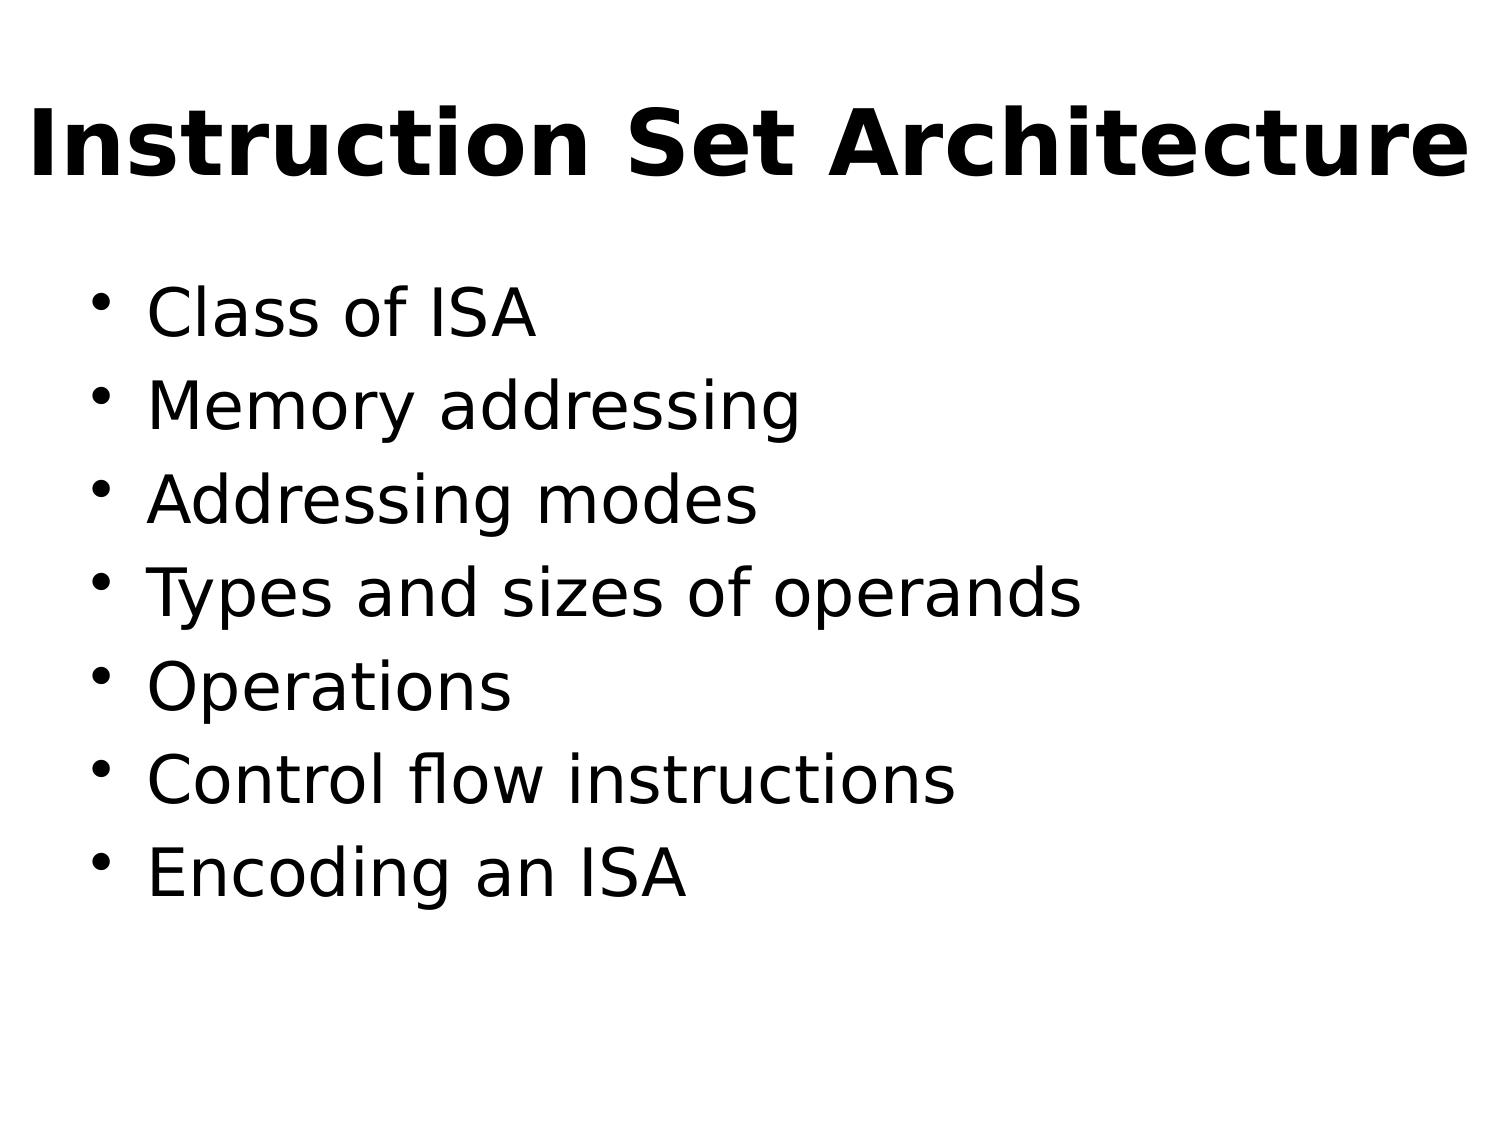

# Instruction Set Architecture
Class of ISA
Memory addressing
Addressing modes
Types and sizes of operands
Operations
Control flow instructions
Encoding an ISA